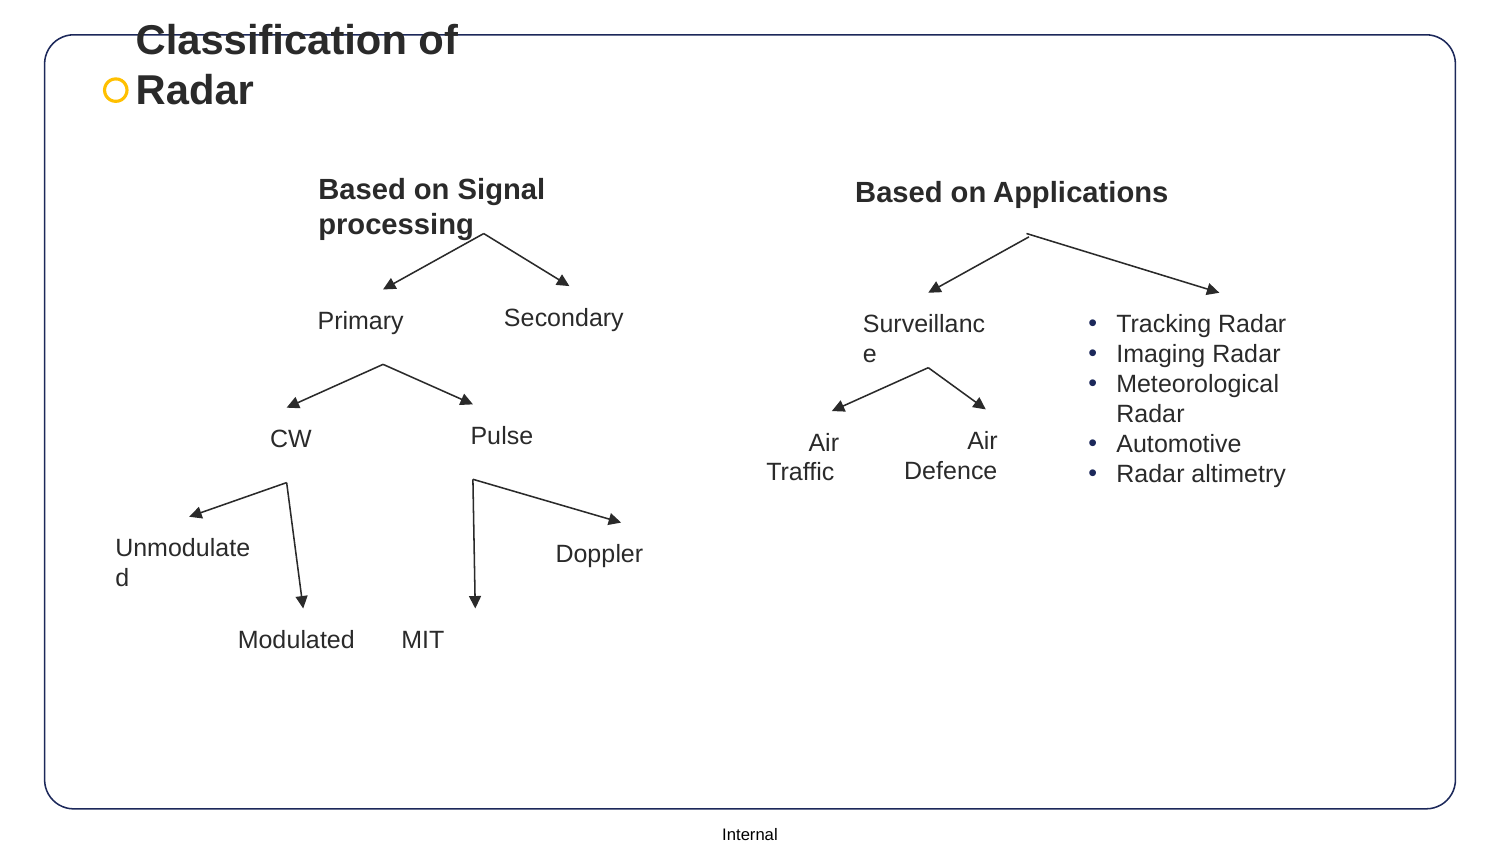

Classification of Radar

Based on Signal processing
Based on Applications
Secondary
Primary
Surveillance
Tracking Radar
Imaging Radar
Meteorological Radar
Automotive
Radar altimetry

         Pulse
       CW
         Air Defence
      Air Traffic
Unmodulated
Doppler
Modulated
MIT